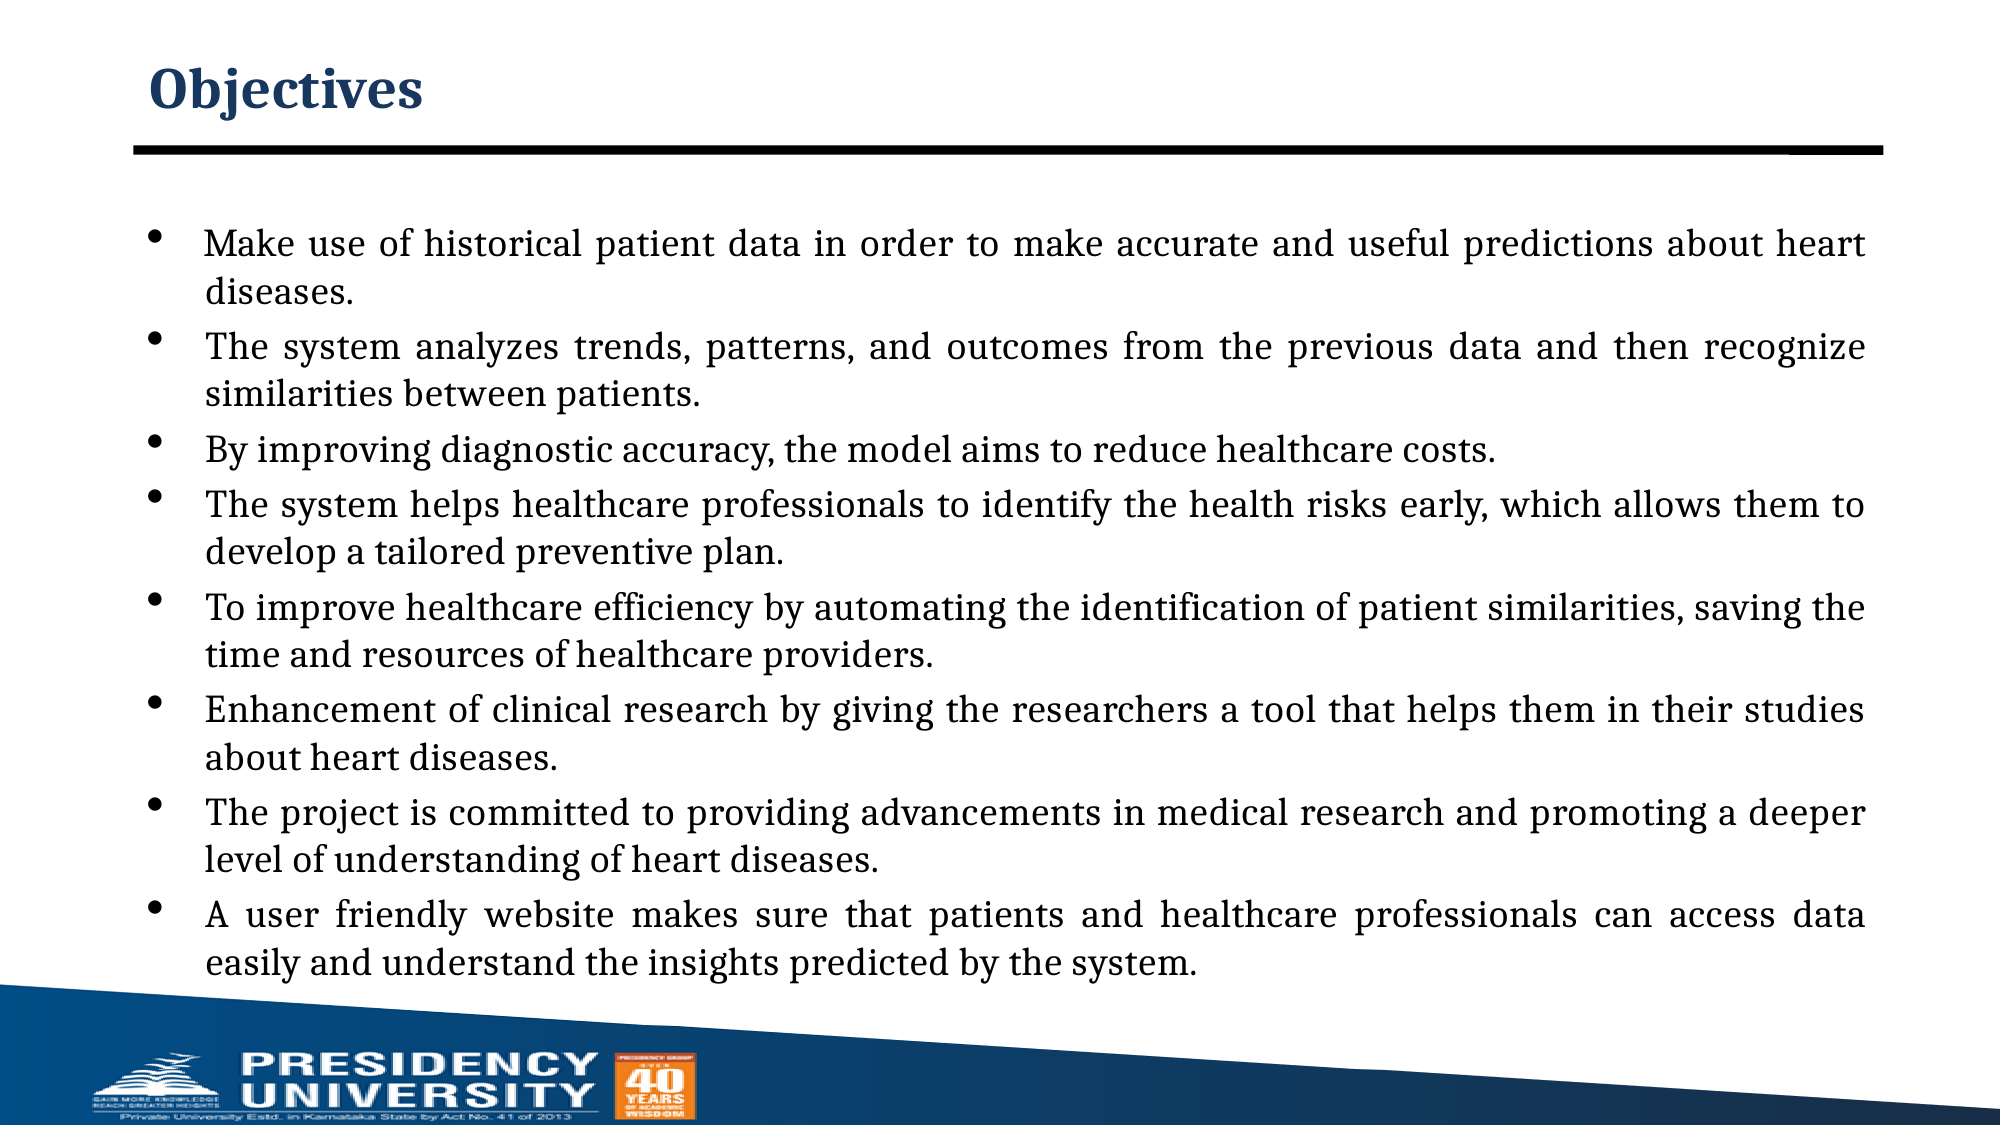

# Objectives
Make use of historical patient data in order to make accurate and useful predictions about heart diseases.
The system analyzes trends, patterns, and outcomes from the previous data and then recognize similarities between patients.
By improving diagnostic accuracy, the model aims to reduce healthcare costs.
The system helps healthcare professionals to identify the health risks early, which allows them to develop a tailored preventive plan.
To improve healthcare efficiency by automating the identification of patient similarities, saving the time and resources of healthcare providers.
Enhancement of clinical research by giving the researchers a tool that helps them in their studies about heart diseases.
The project is committed to providing advancements in medical research and promoting a deeper level of understanding of heart diseases.
A user friendly website makes sure that patients and healthcare professionals can access data easily and understand the insights predicted by the system.